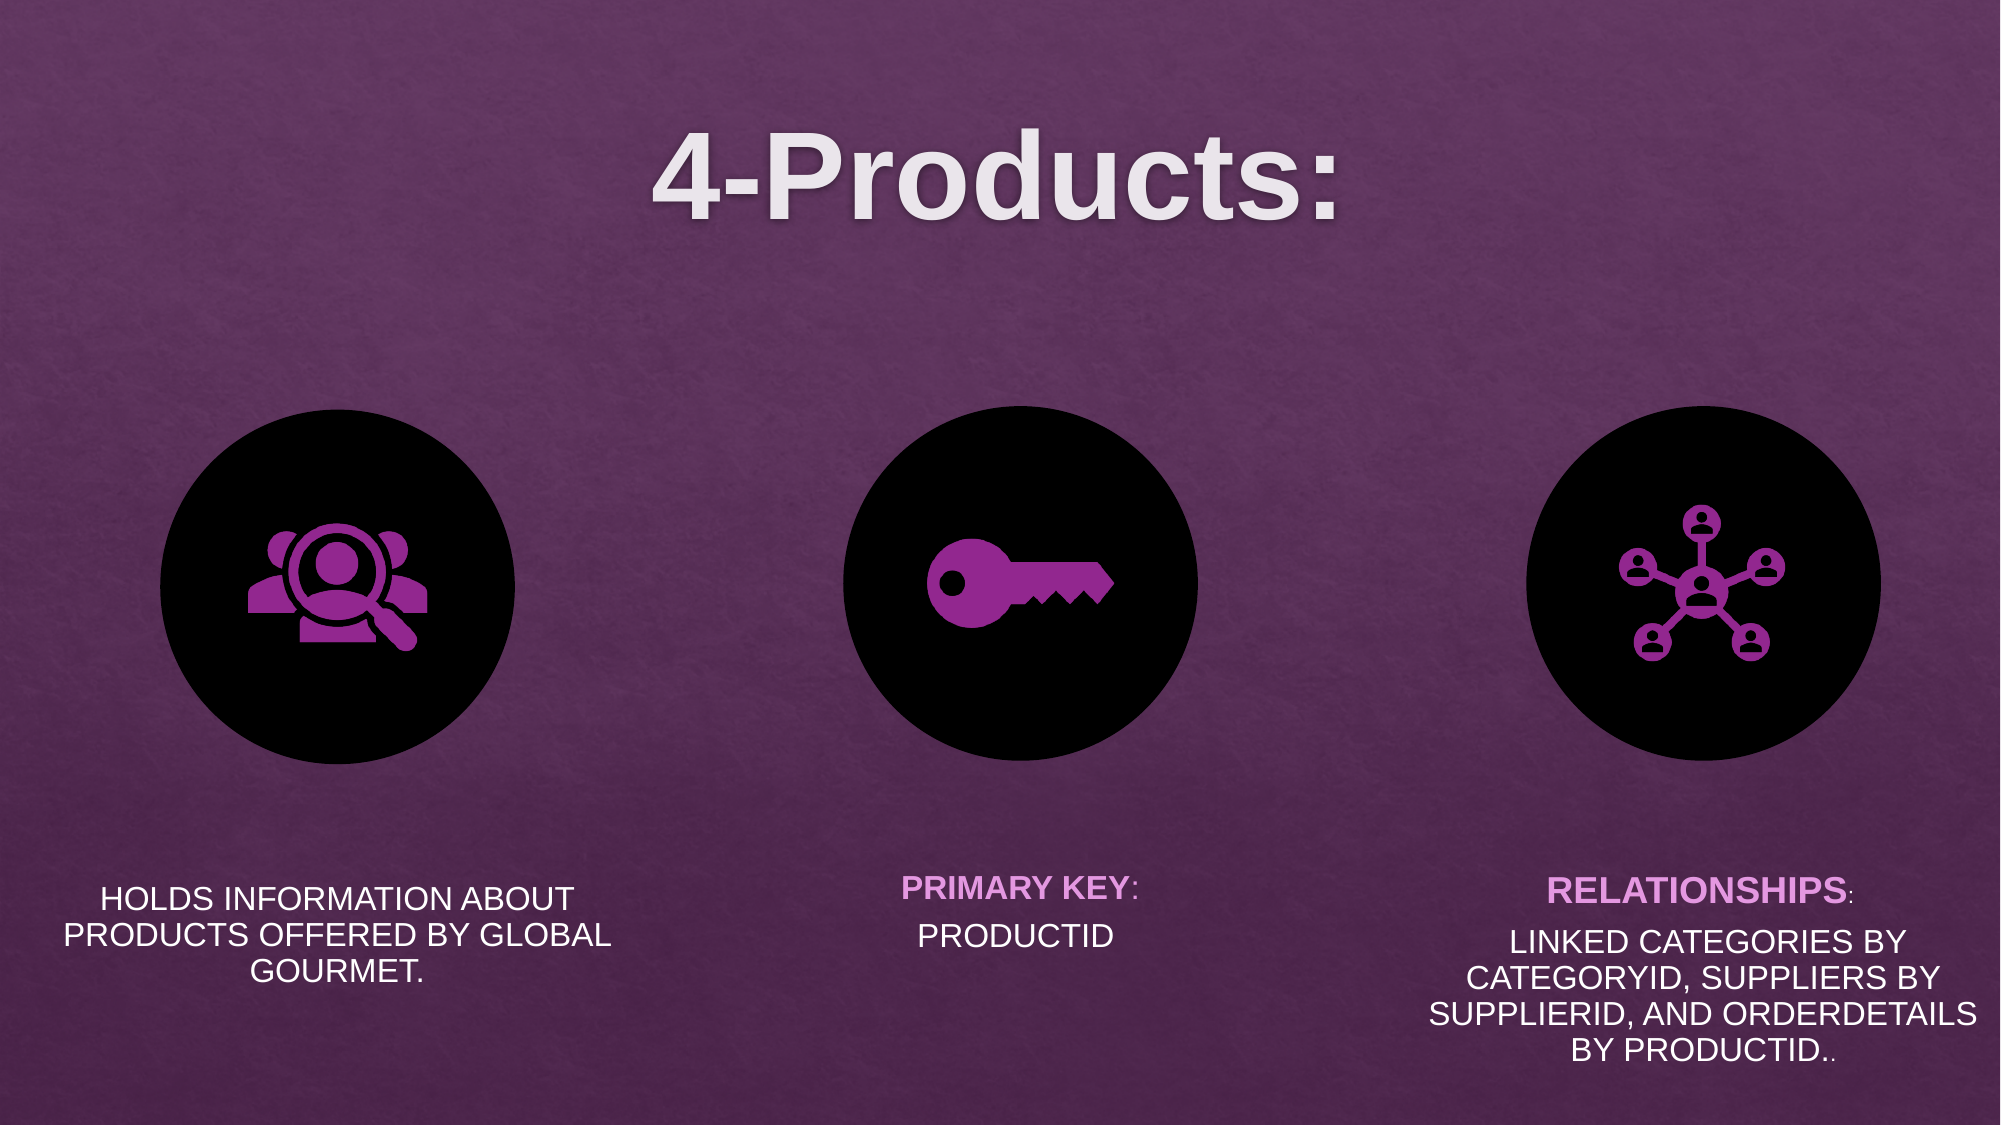

# 4-Products:
Holds information about products offered by Global Gourmet.
Primary Key:
ProductID
Relationships:
 Linked Categories by CategoryID, Suppliers by SupplierID, and OrderDetails by ProductID..